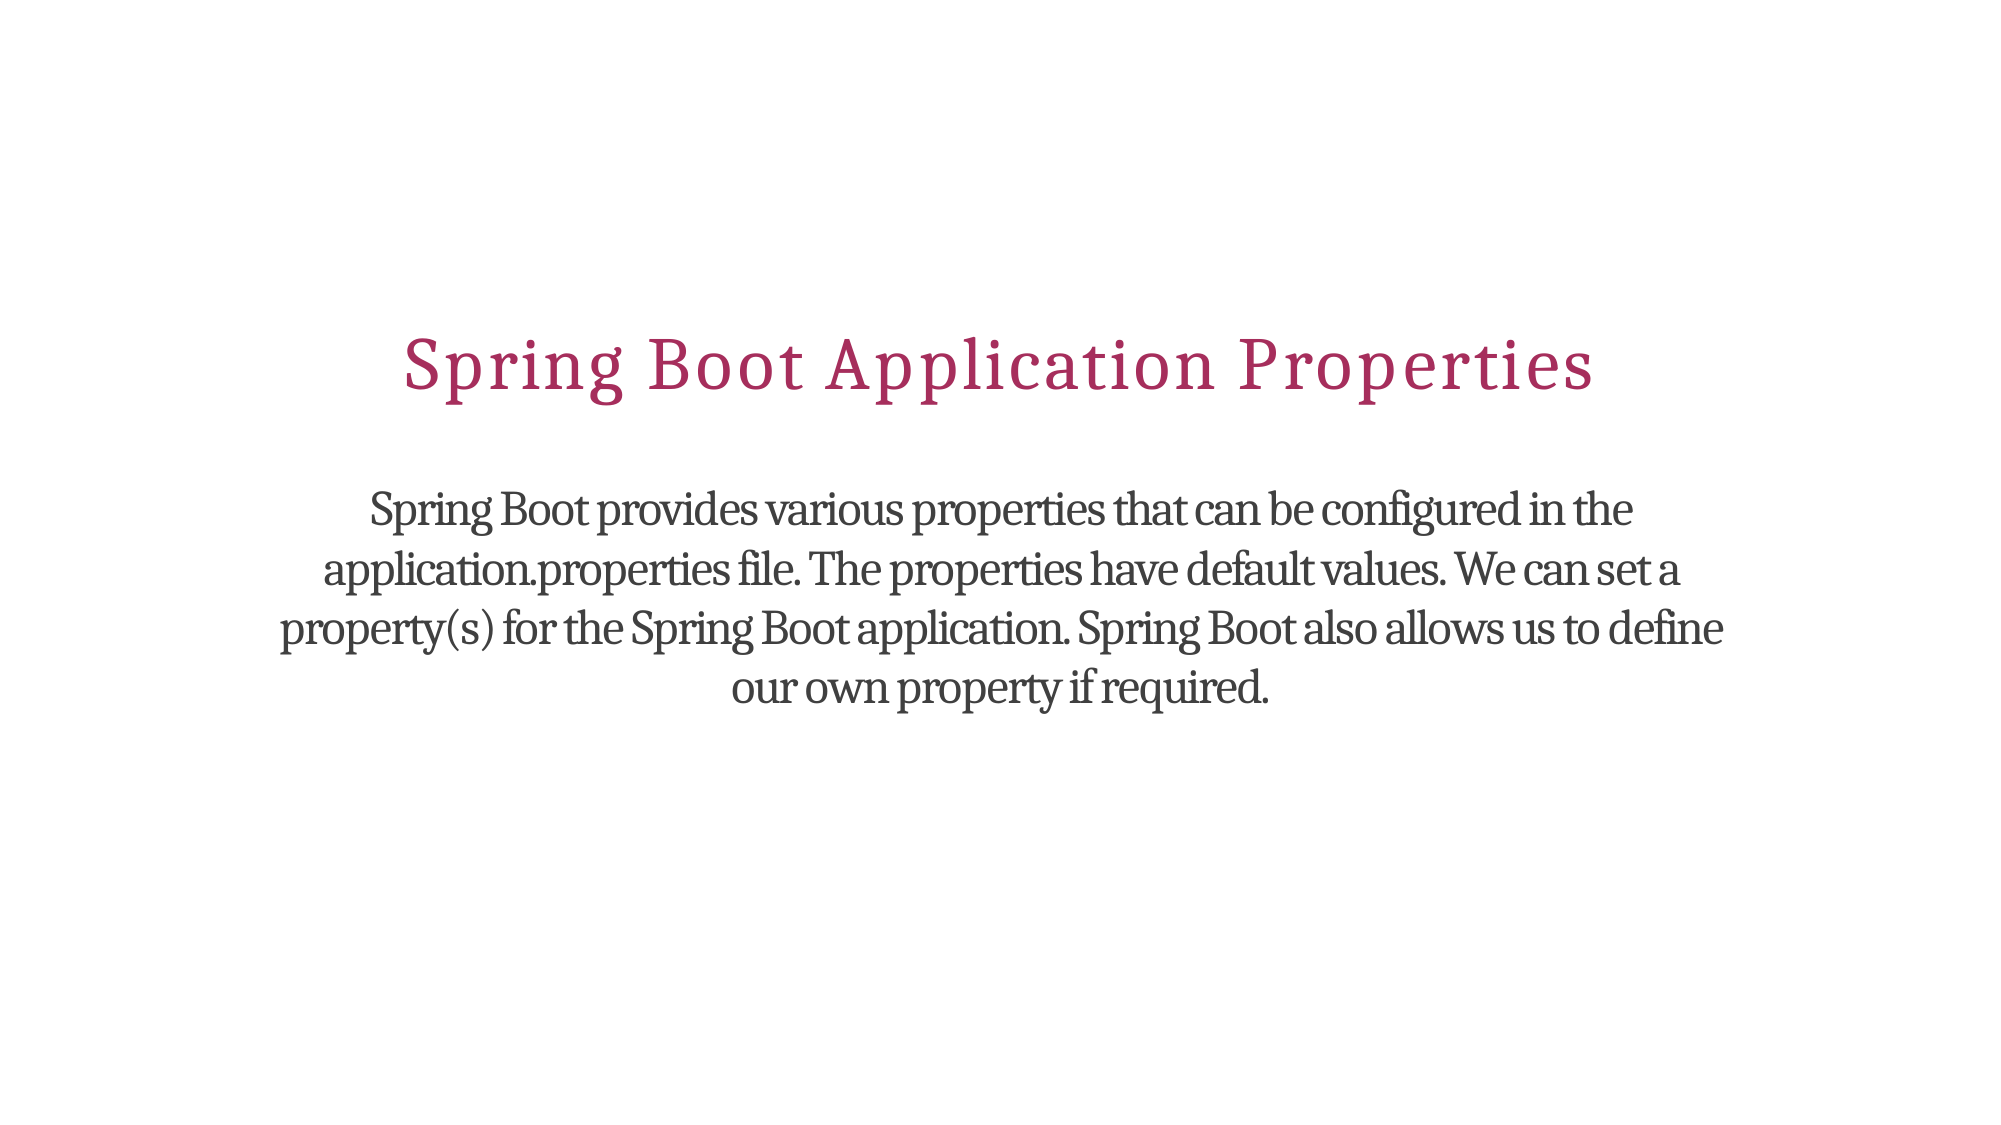

# Spring Boot Application Properties
Spring Boot provides various properties that can be configured in the application.properties file. The properties have default values. We can set a property(s) for the Spring Boot application. Spring Boot also allows us to define our own property if required.